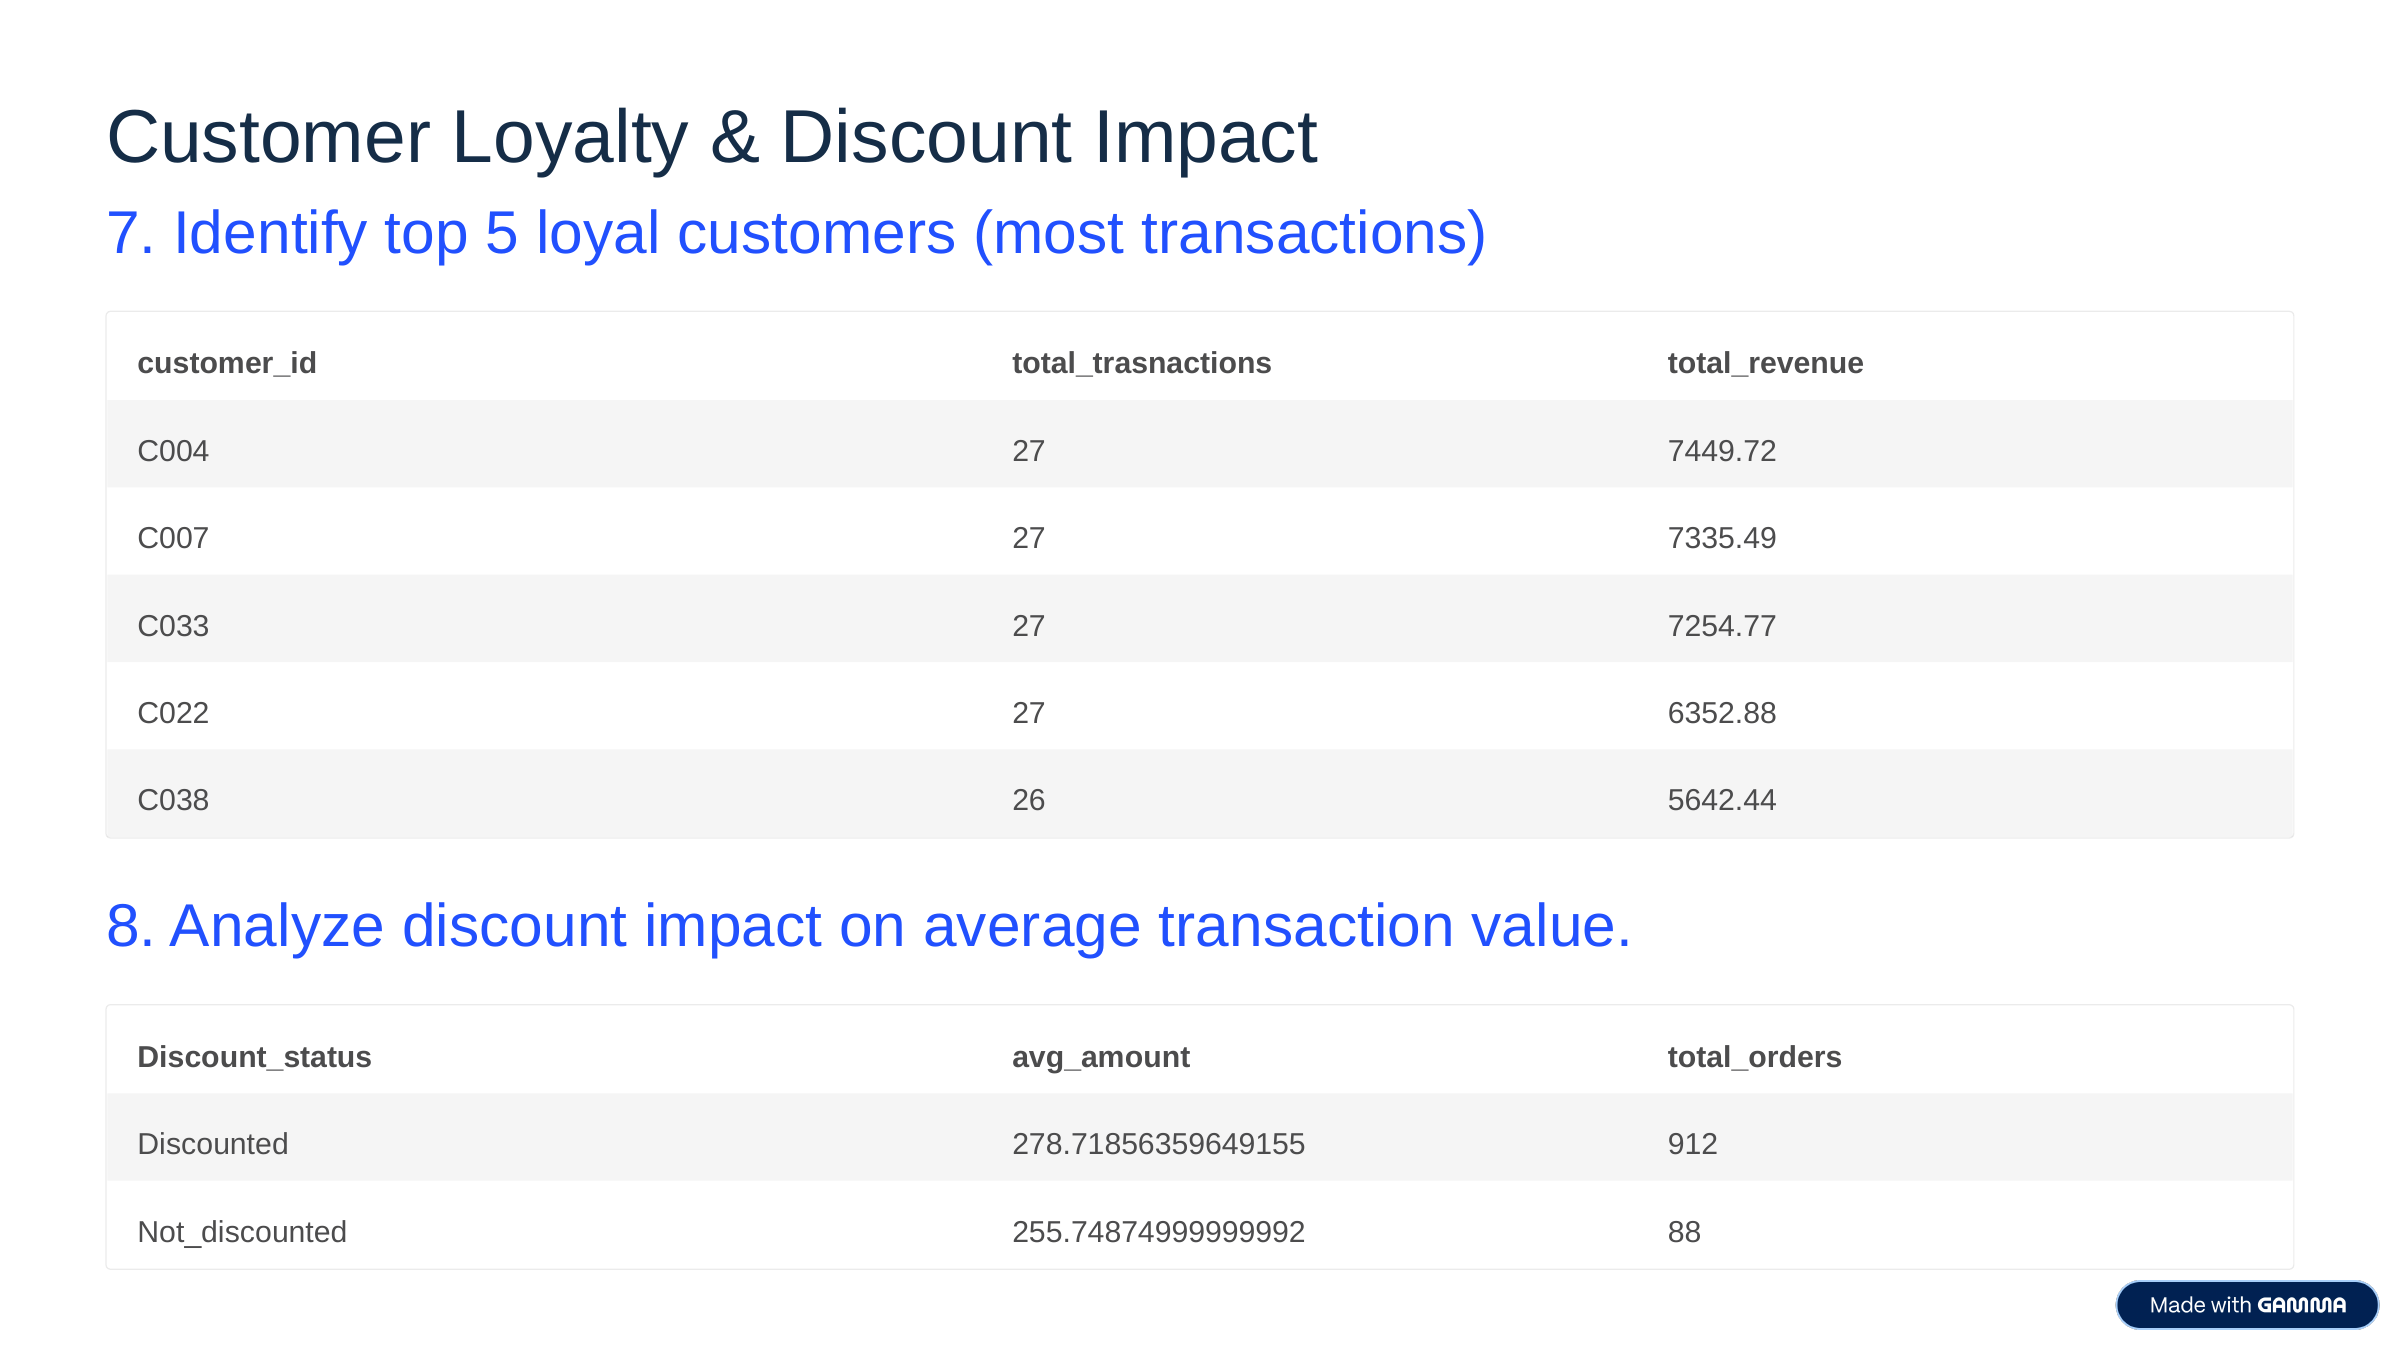

Customer Loyalty & Discount Impact
7. Identify top 5 loyal customers (most transactions)

customer_id
total_trasnactions
total_revenue

C004
27
7449.72

C007
27
7335.49

C033
27
7254.77

C022
27
6352.88

C038
26
5642.44
8. Analyze discount impact on average transaction value.

Discount_status
avg_amount
total_orders

Discounted
278.71856359649155
912

Not_discounted
255.74874999999992
88